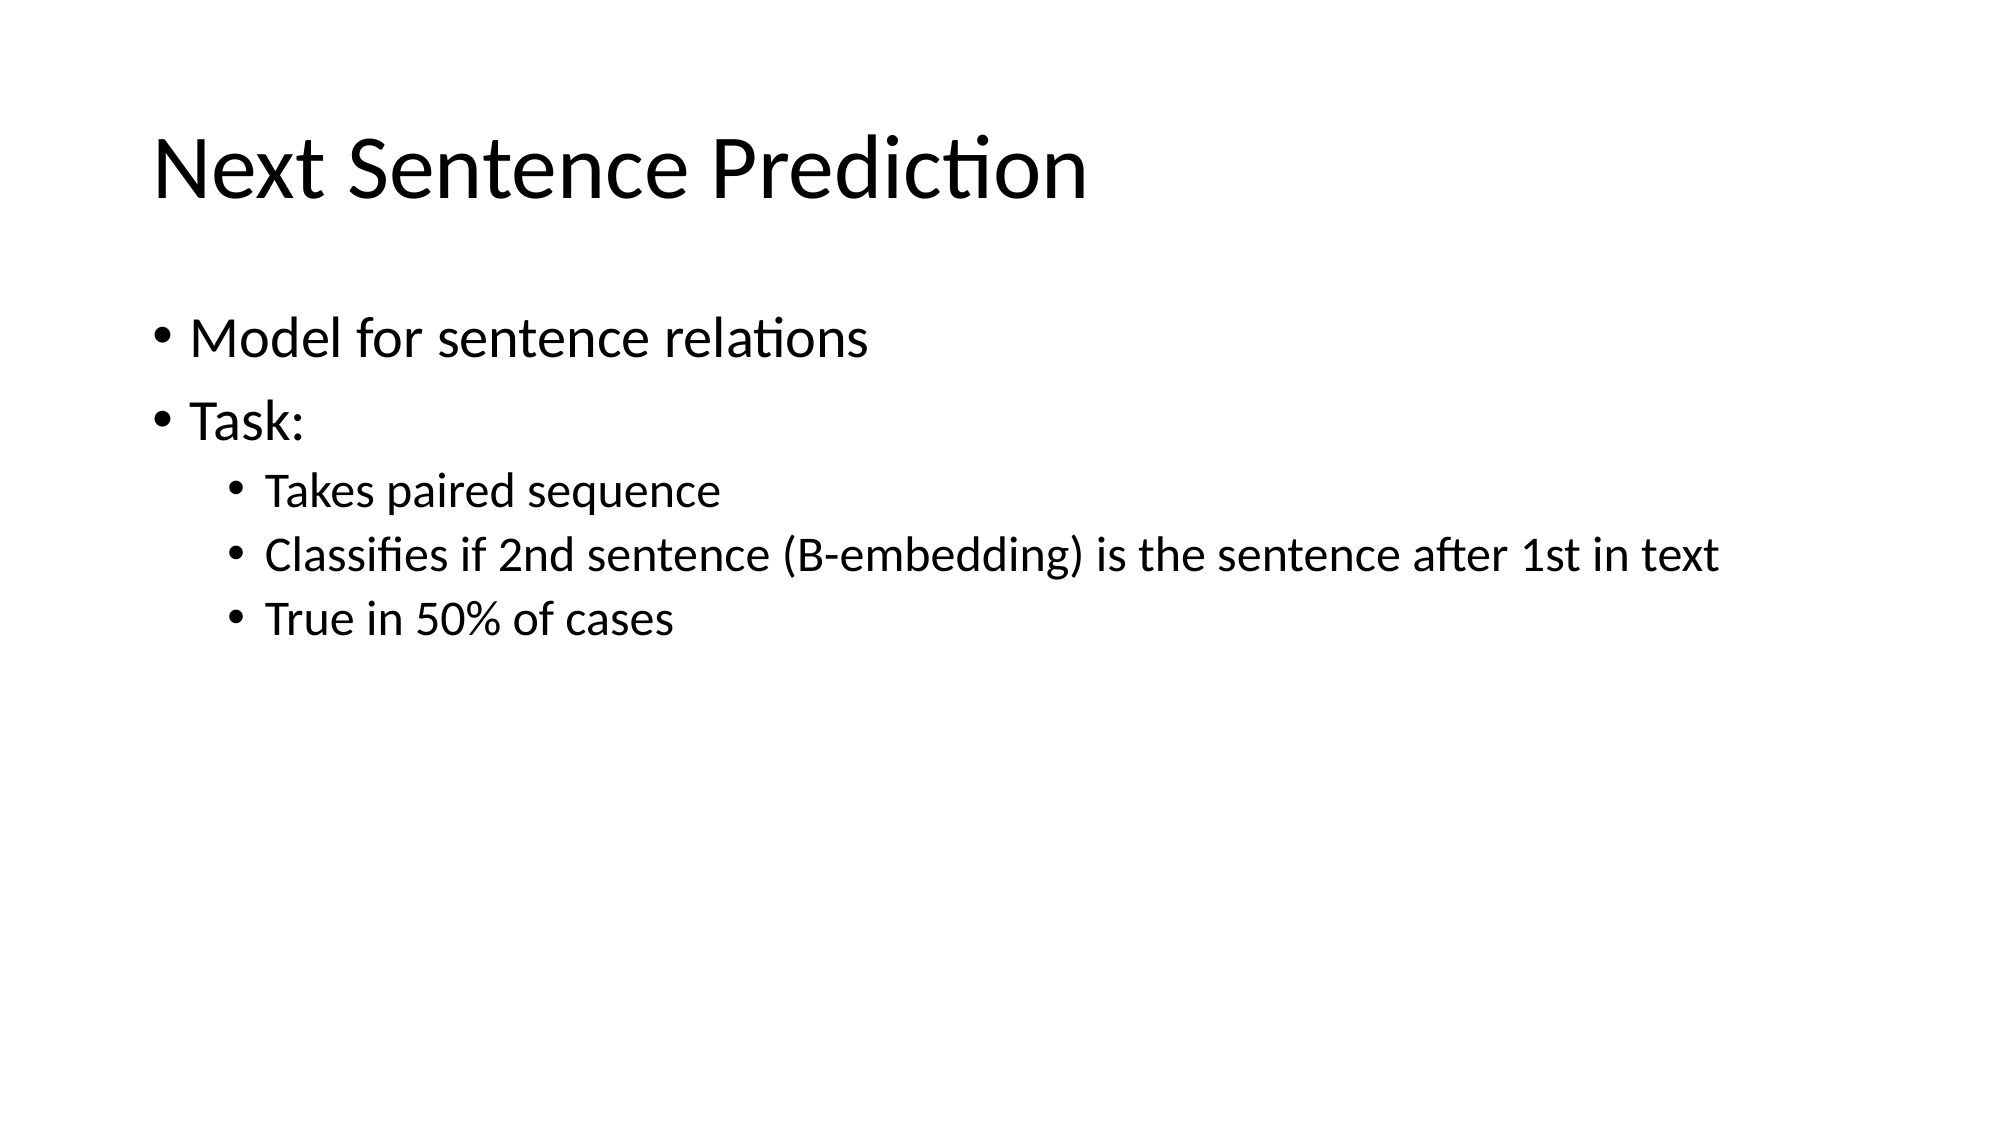

# Next Sentence Prediction
Model for sentence relations
Task:
Takes paired sequence
Classifies if 2nd sentence (B-embedding) is the sentence after 1st in text
True in 50% of cases